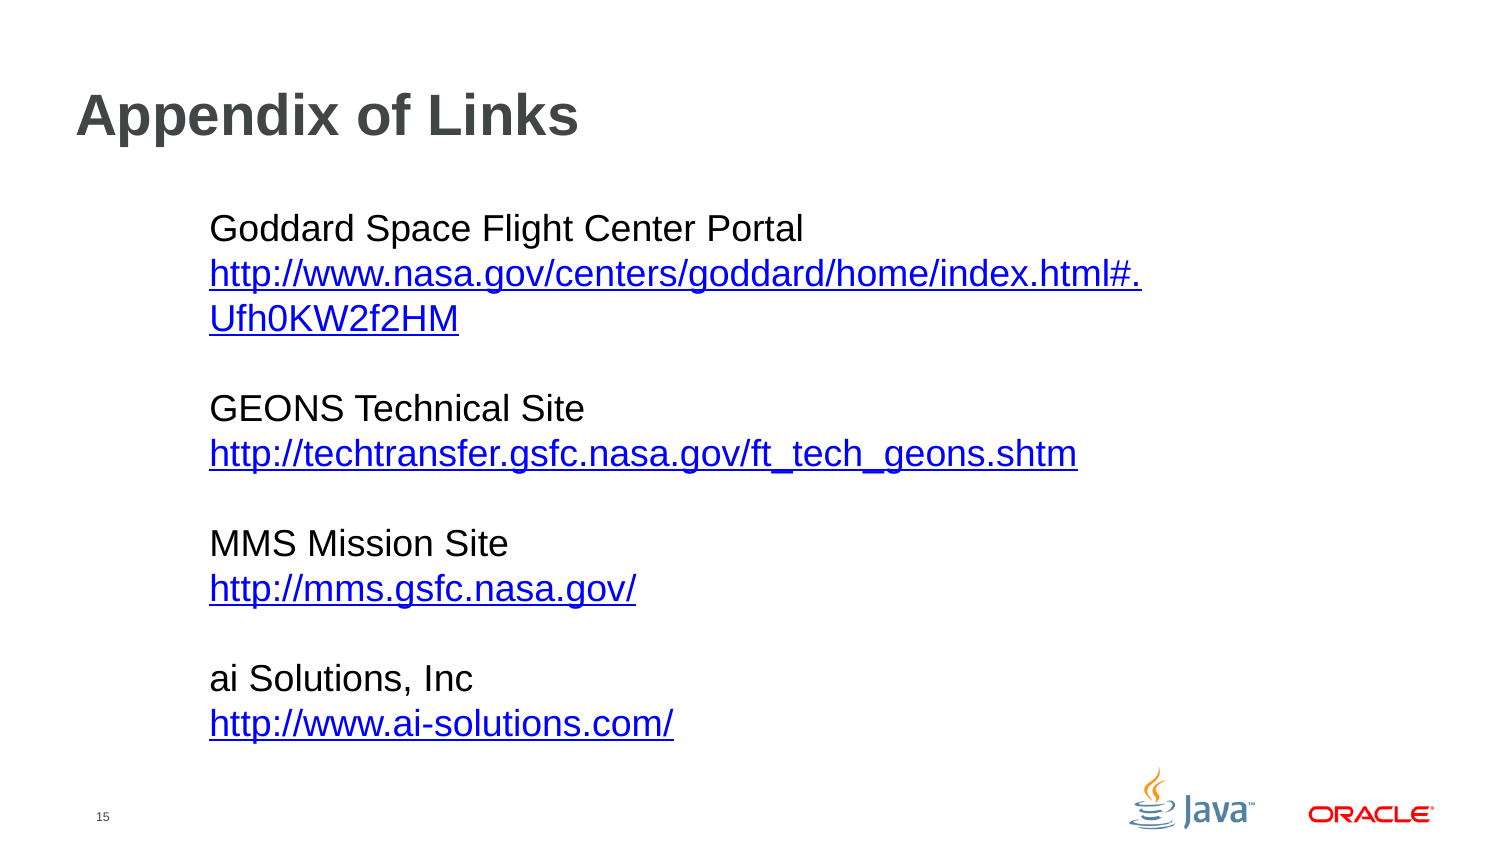

# Appendix of Links
Goddard Space Flight Center Portal
http://www.nasa.gov/centers/goddard/home/index.html#.Ufh0KW2f2HM

GEONS Technical Site
http://techtransfer.gsfc.nasa.gov/ft_tech_geons.shtm

MMS Mission Site
http://mms.gsfc.nasa.gov/

ai Solutions, Inc
http://www.ai-solutions.com/